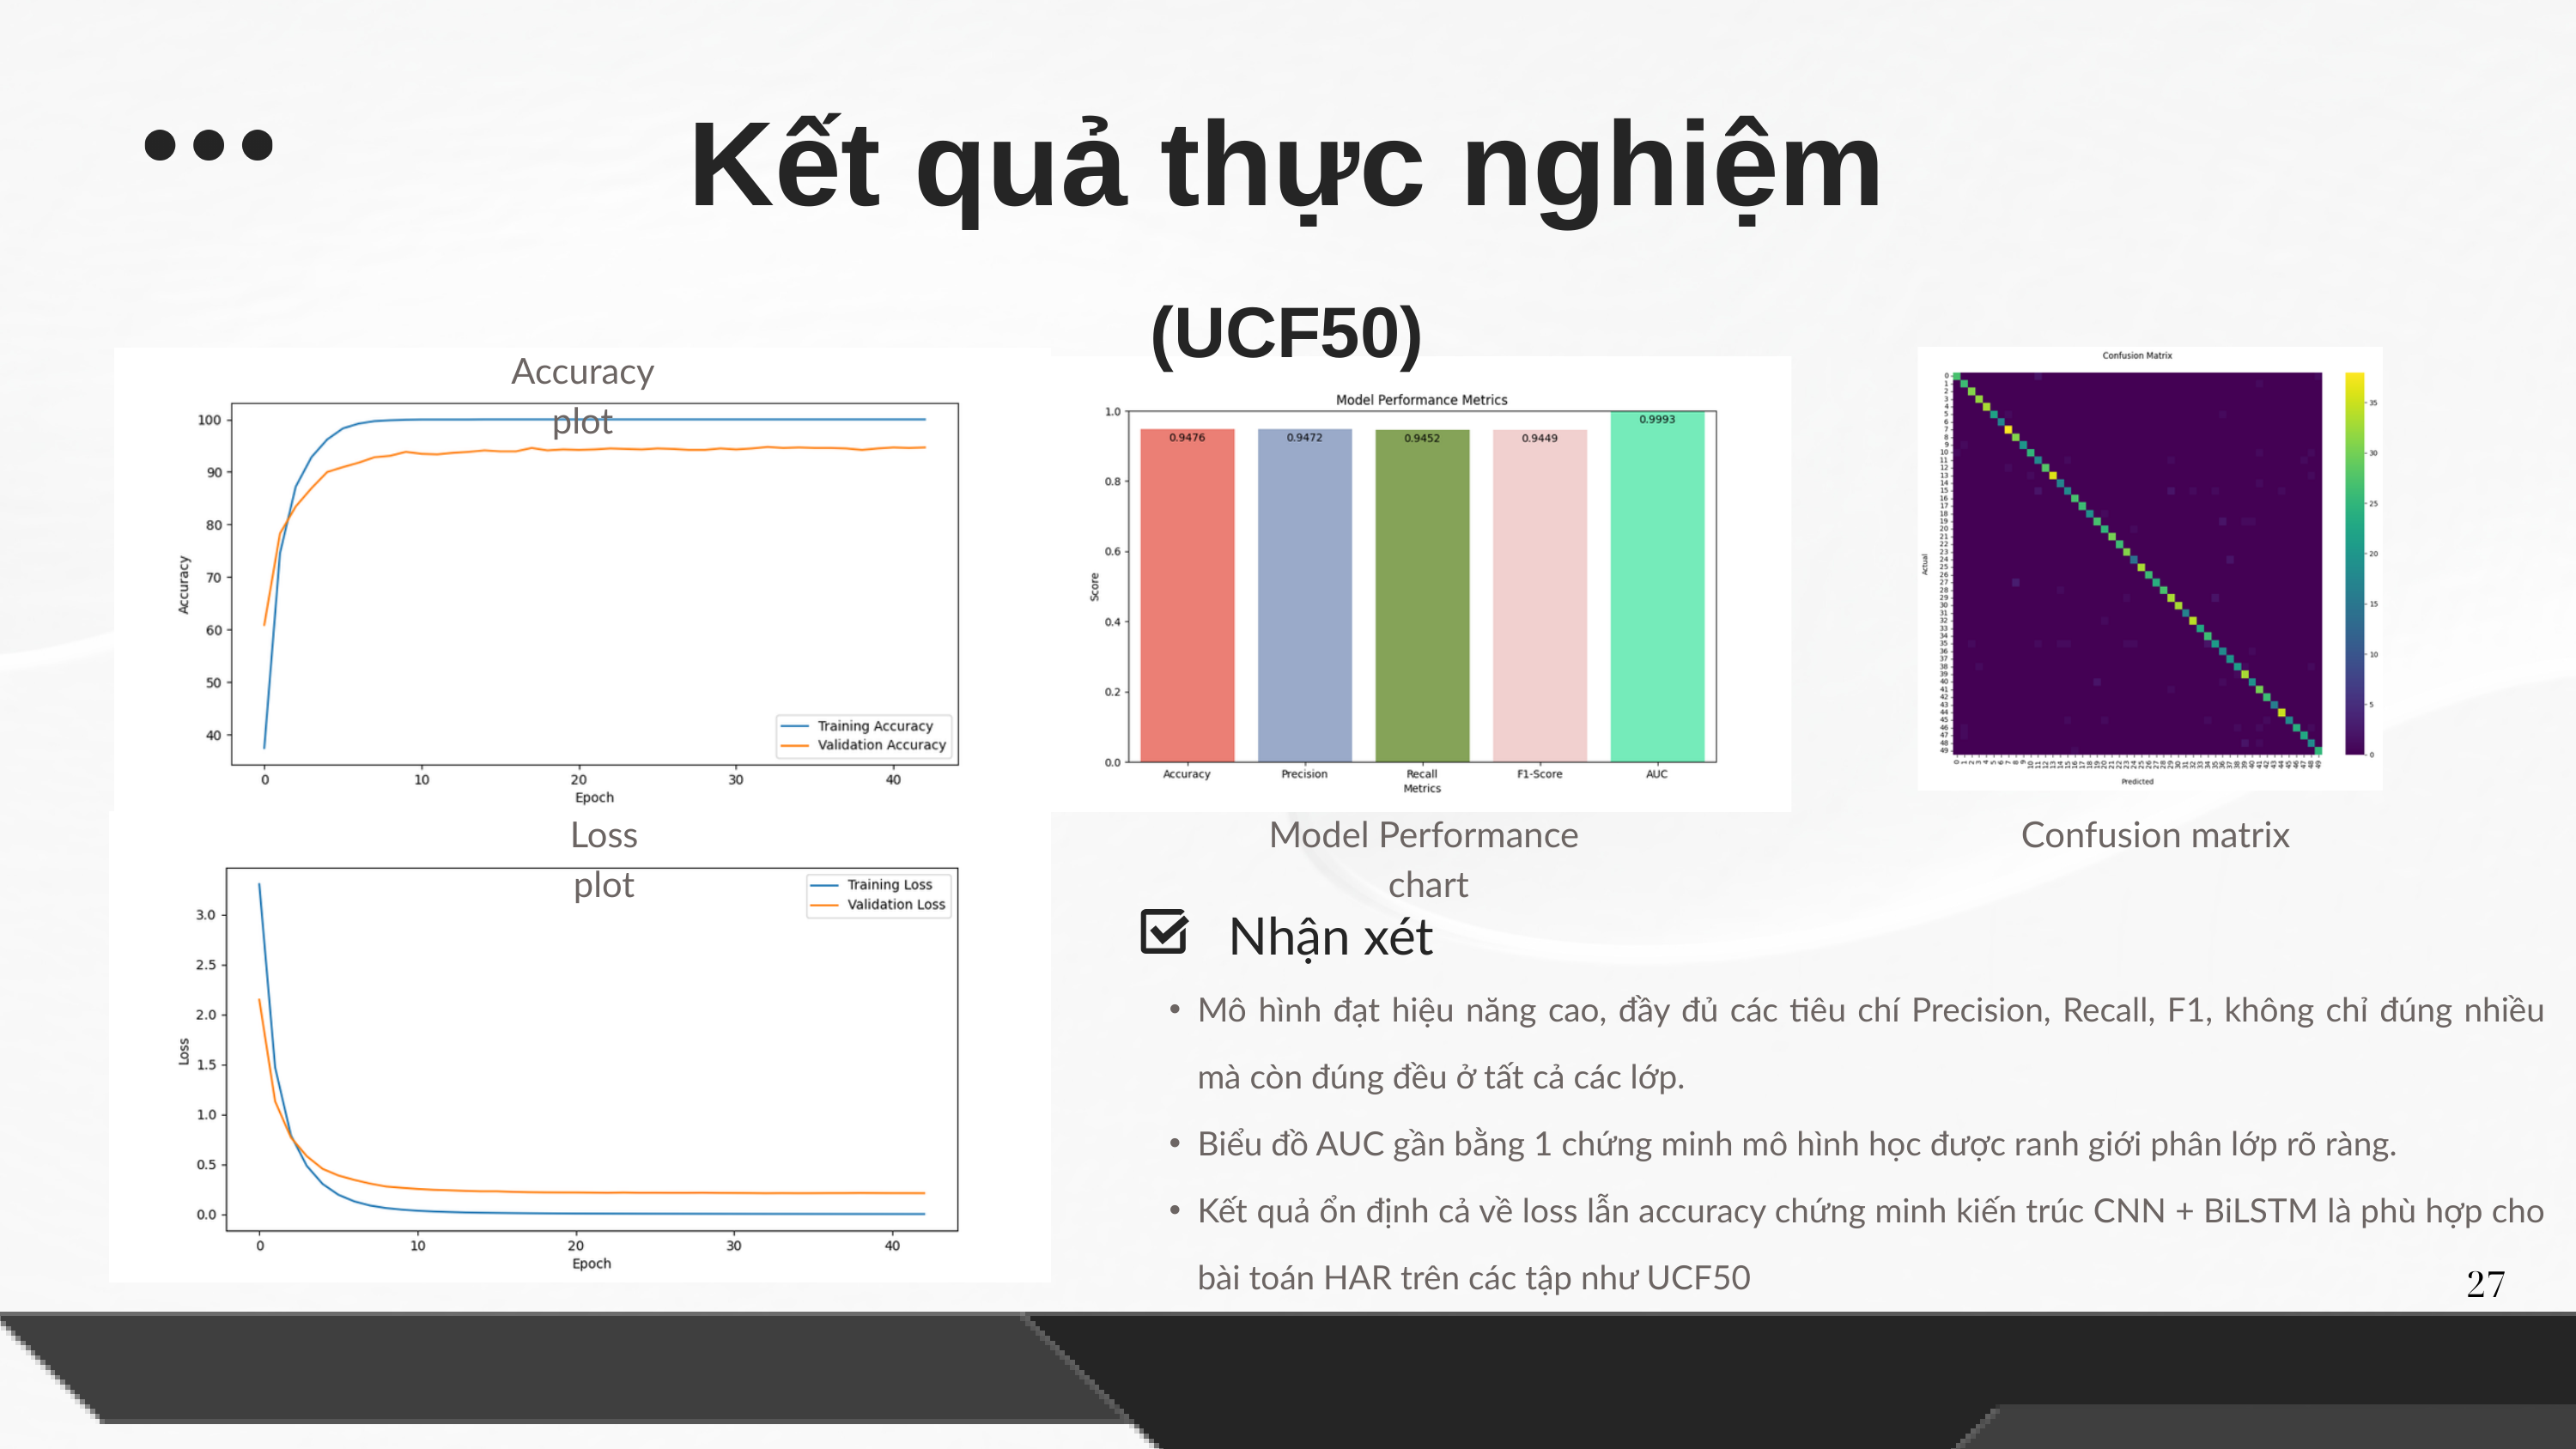

Kết quả thực nghiệm
(UCF50)

Accuracy plot

Loss plot
Model Performance  chart
Confusion matrix

Nhận xét

Mô hình đạt hiệu năng cao, đầy đủ các tiêu chí Precision, Recall, F1, không chỉ đúng nhiều mà còn đúng đều ở tất cả các lớp.
Biểu đồ AUC gần bằng 1 chứng minh mô hình học được ranh giới phân lớp rõ ràng.
Kết quả ổn định cả về loss lẫn accuracy chứng minh kiến trúc CNN + BiLSTM là phù hợp cho bài toán HAR trên các tập như UCF50
27